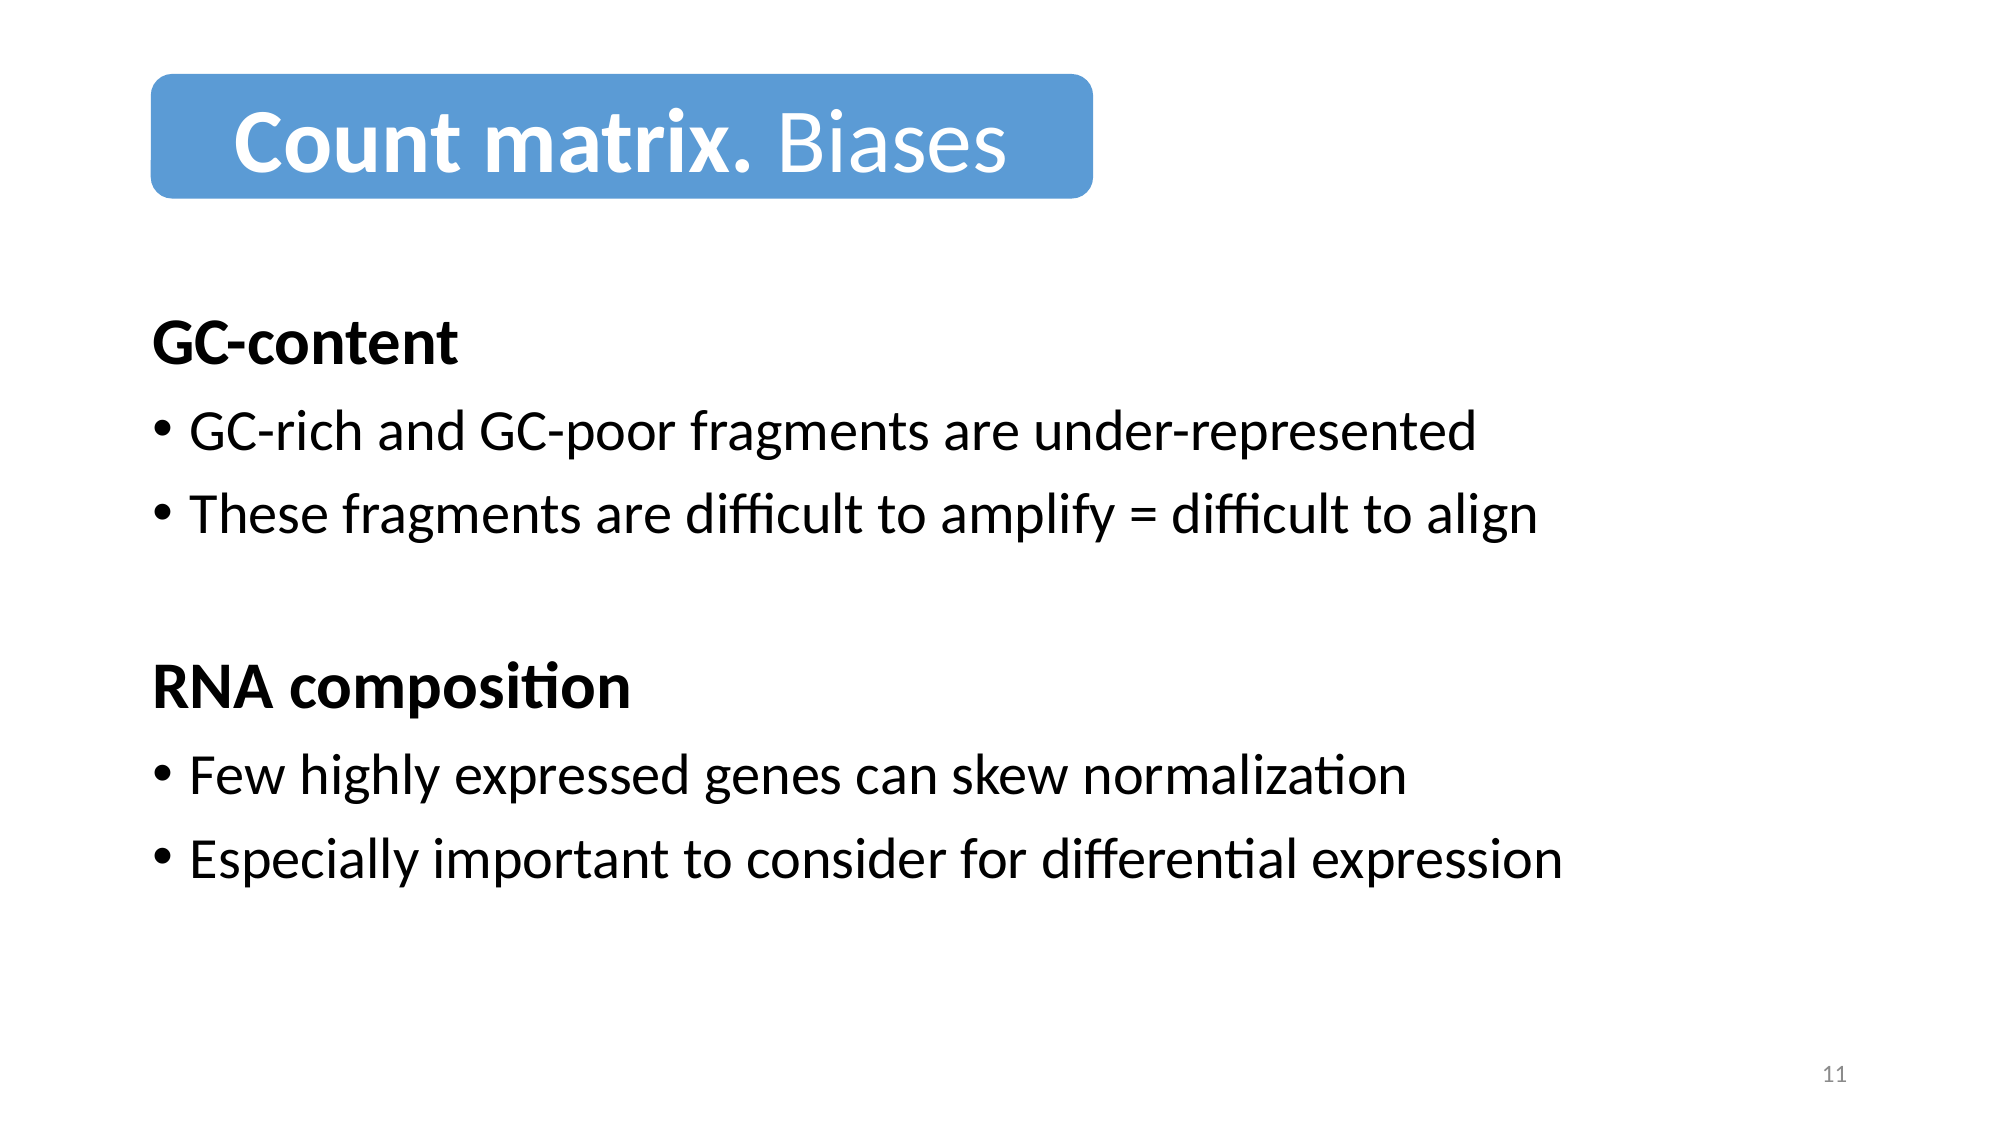

Count matrix. Biases
GC-content
GC-rich and GC-poor fragments are under-represented
These fragments are difficult to amplify = difficult to align

RNA composition
Few highly expressed genes can skew normalization
Especially important to consider for differential expression

11